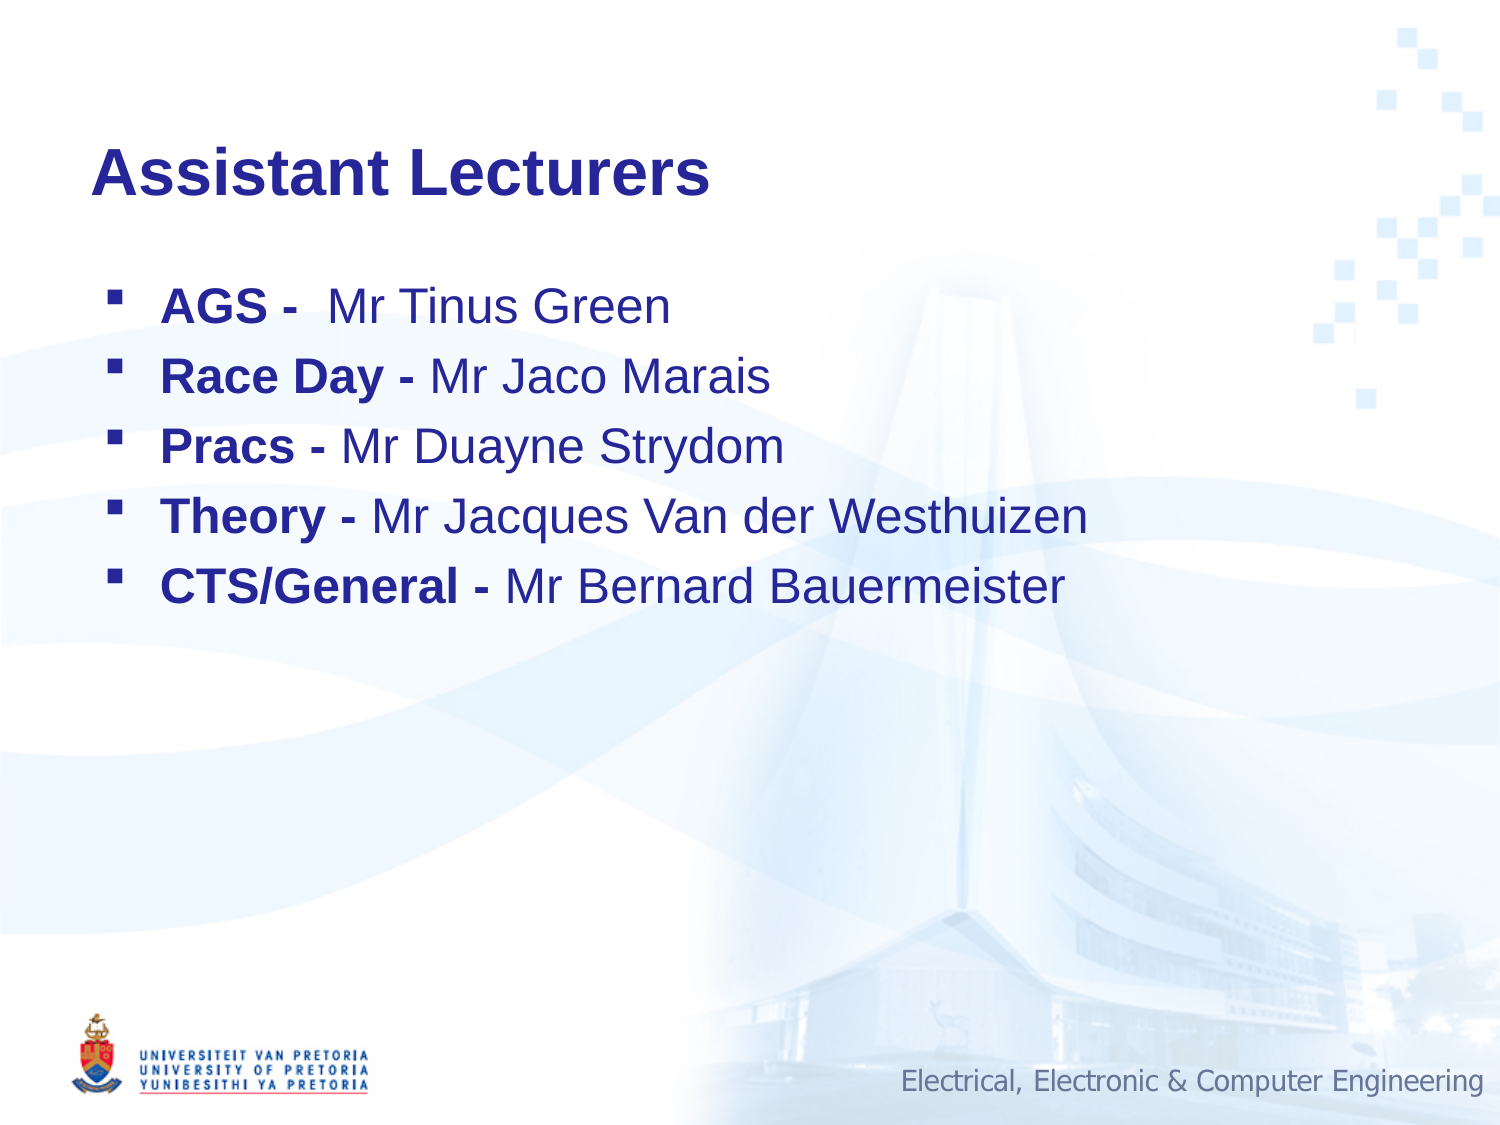

# Assistant Lecturers
AGS -  Mr Tinus Green
Race Day - Mr Jaco Marais
Pracs - Mr Duayne Strydom
Theory - Mr Jacques Van der Westhuizen
CTS/General - Mr Bernard Bauermeister